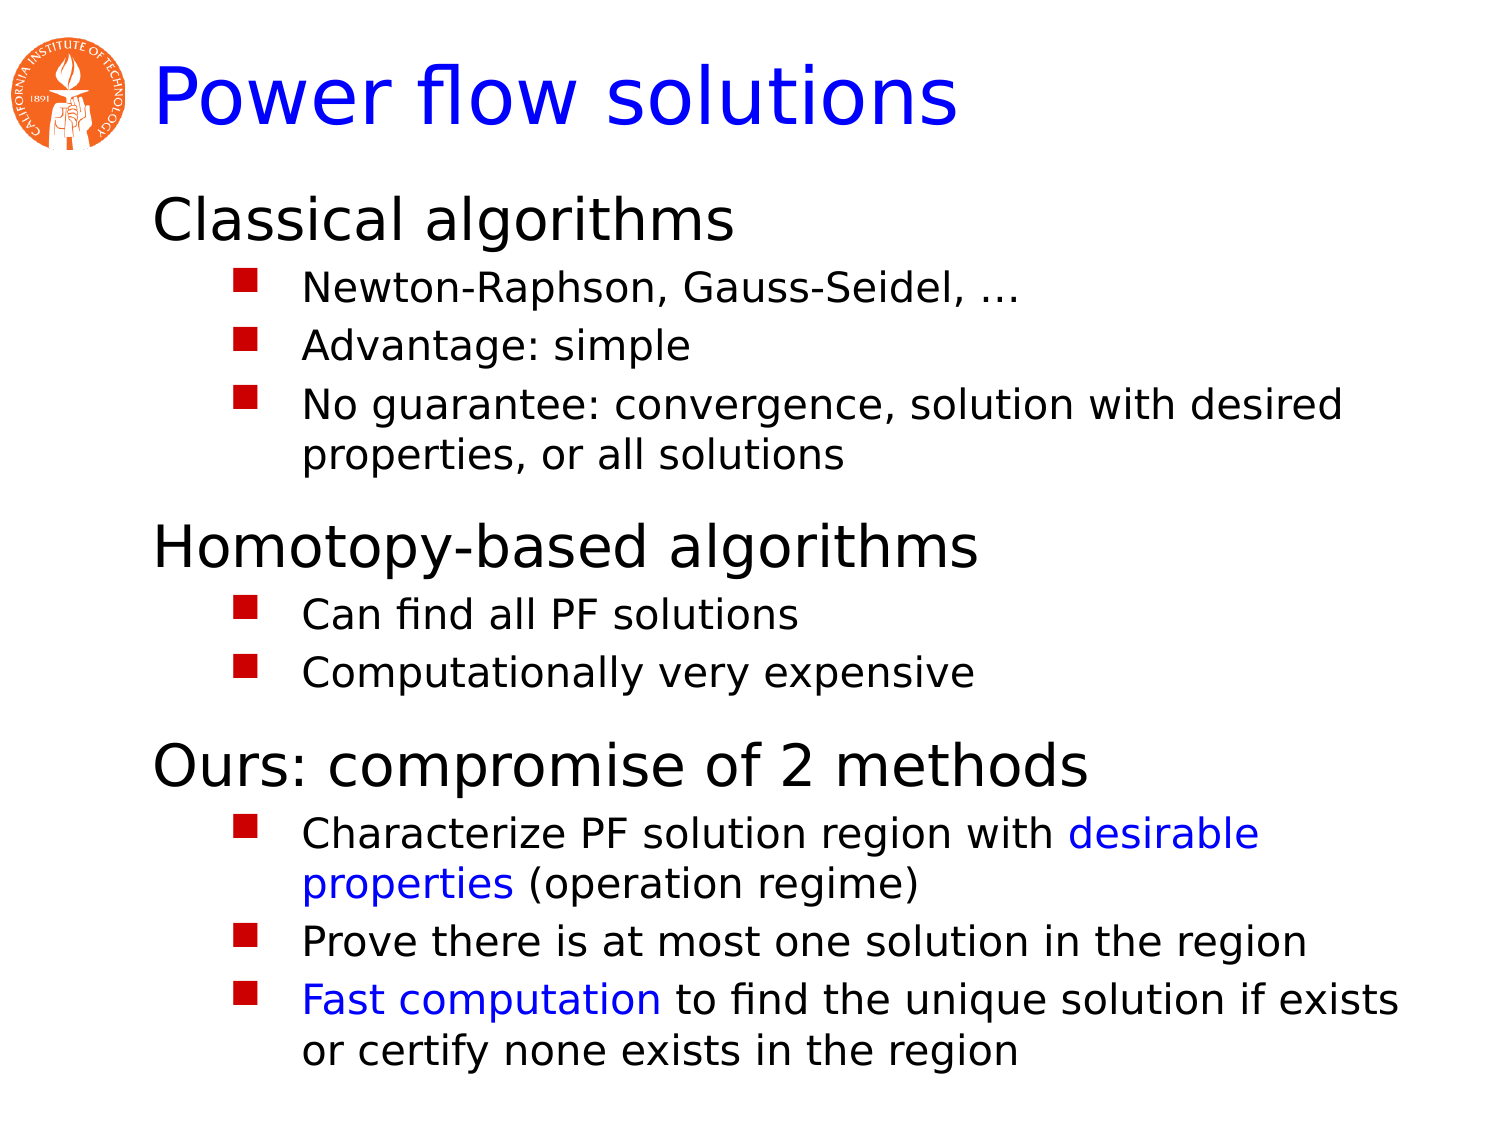

# Power flow solutions
Classical algorithms
Newton-Raphson, Gauss-Seidel, …
Advantage: simple
No guarantee: convergence, solution with desired properties, or all solutions

Homotopy-based algorithms
Can find all PF solutions
Computationally very expensive

Ours: compromise of 2 methods
Characterize PF solution region with desirable properties (operation regime)
Prove there is at most one solution in the region
Fast computation to find the unique solution if exists or certify none exists in the region